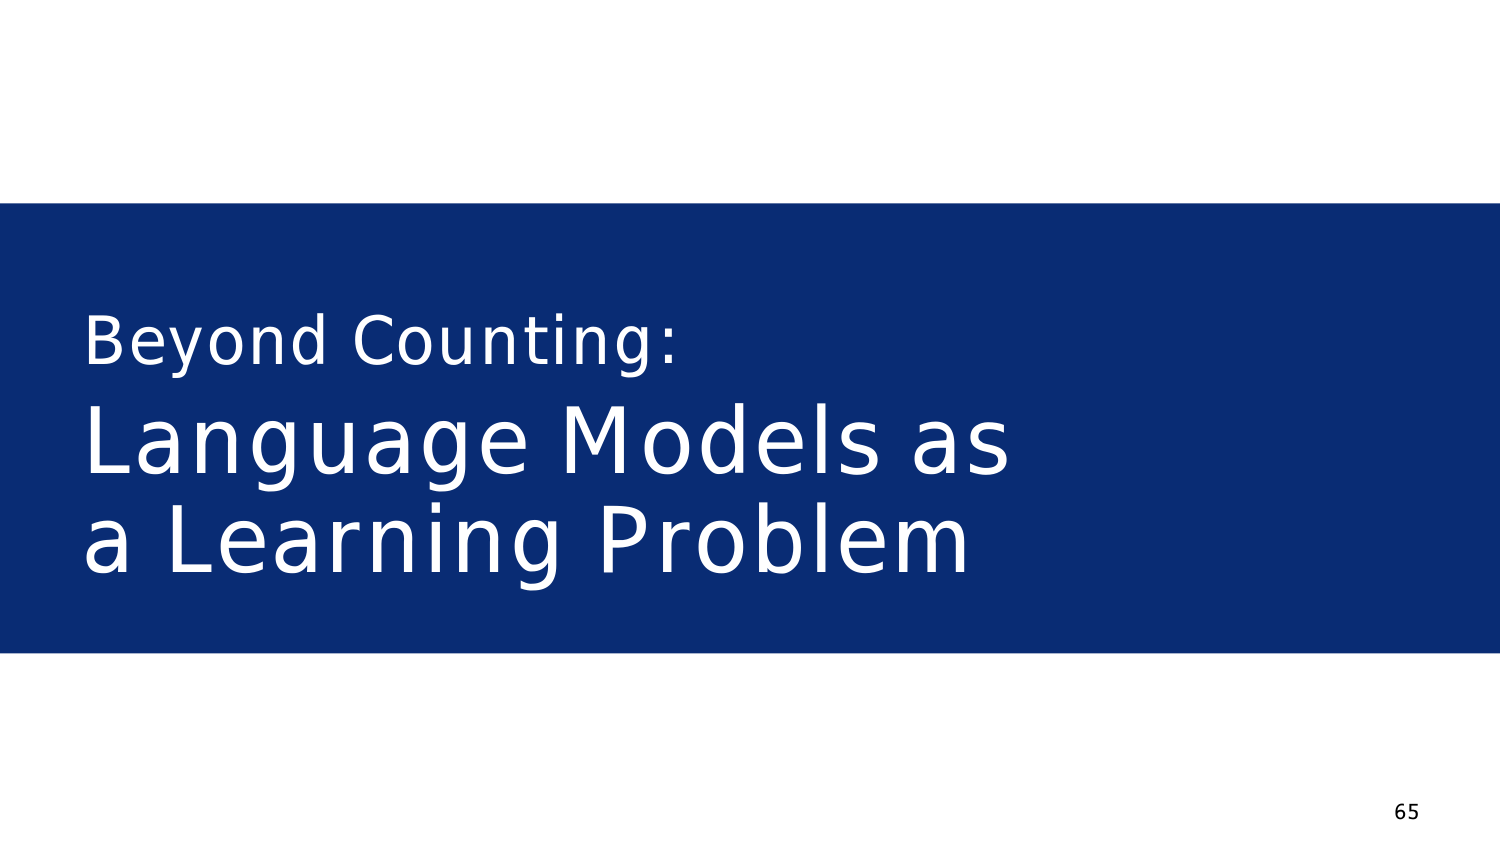

Beyond Counting:
Language Models as
a Learning Problem